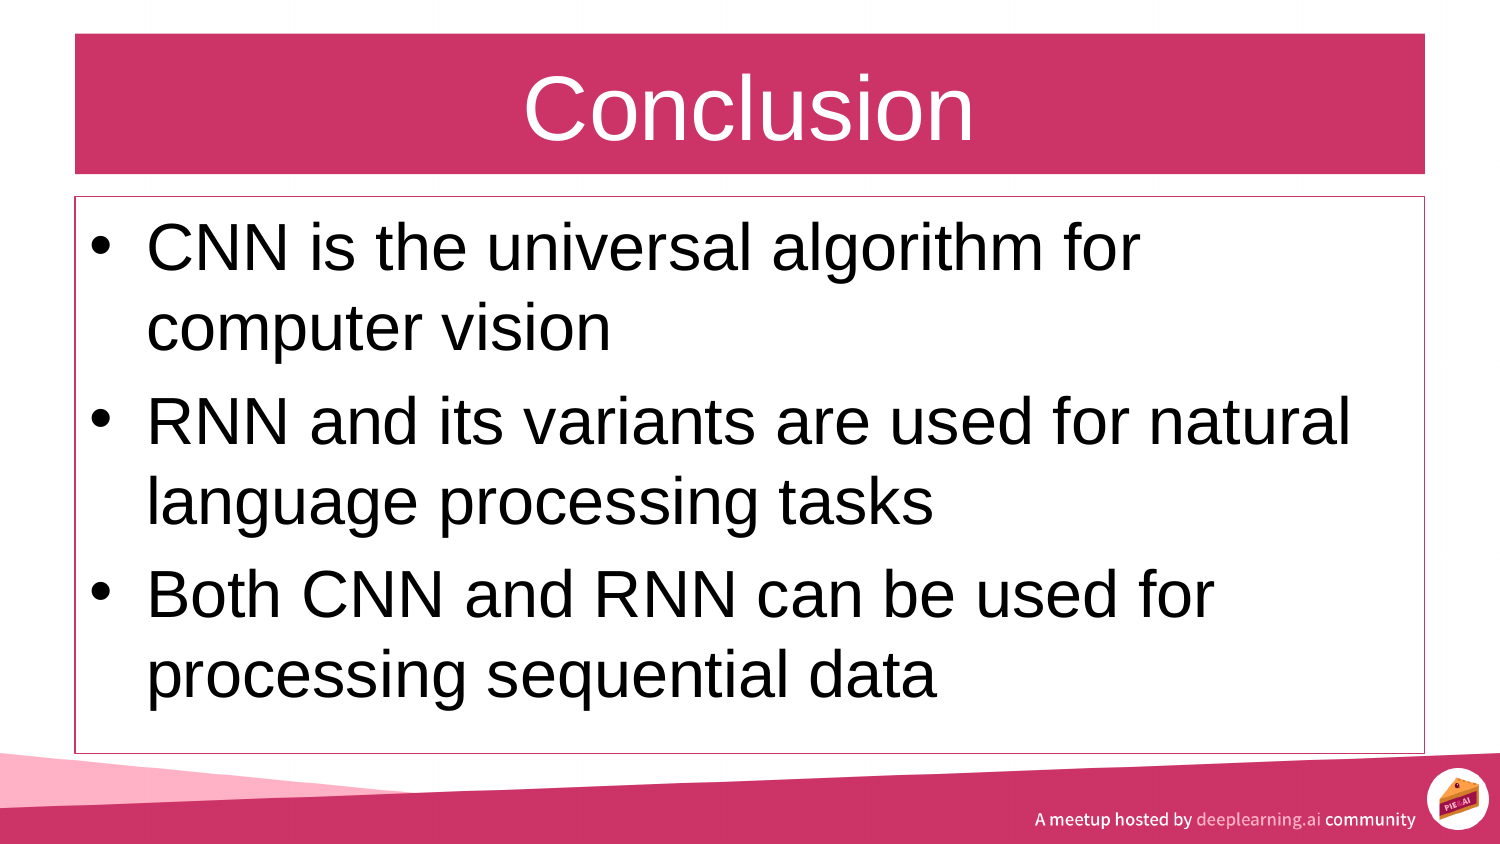

Conclusion
CNN is the universal algorithm for computer vision
RNN and its variants are used for natural language processing tasks
Both CNN and RNN can be used for processing sequential data